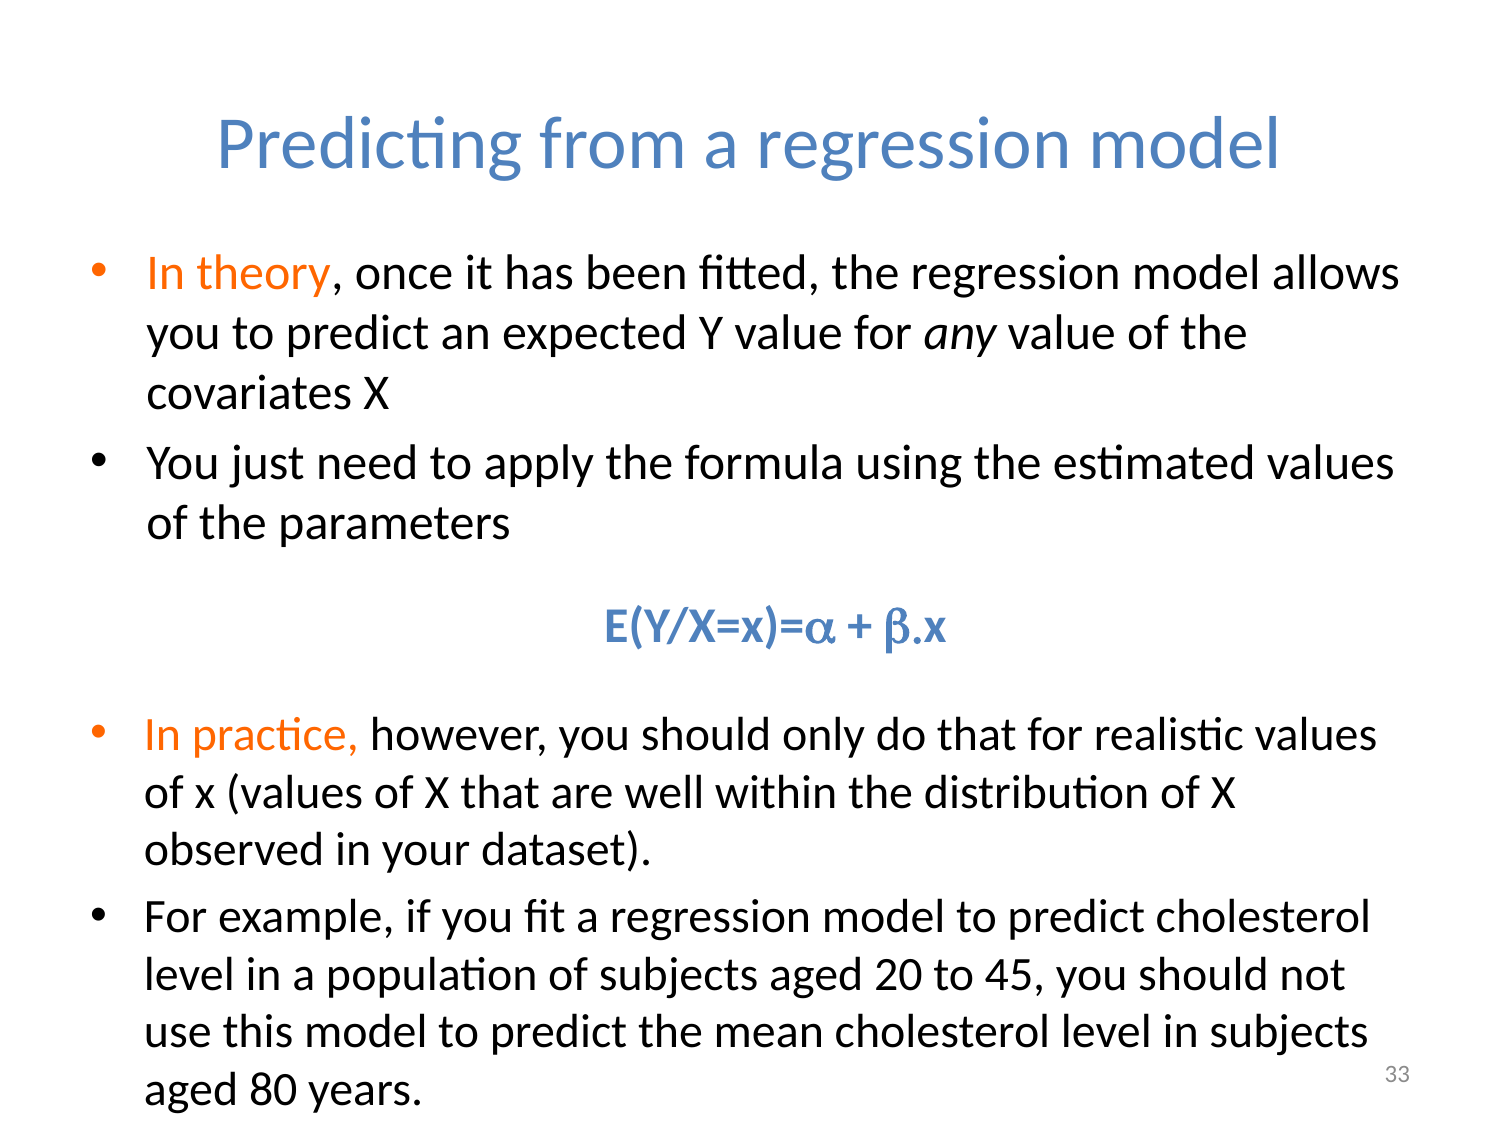

# Predicting from a regression model
In theory, once it has been fitted, the regression model allows you to predict an expected Y value for any value of the covariates X
You just need to apply the formula using the estimated values of the parameters

E(Y/X=x)=α + β.x
In practice, however, you should only do that for realistic values of x (values of X that are well within the distribution of X observed in your dataset).
For example, if you fit a regression model to predict cholesterol level in a population of subjects aged 20 to 45, you should not use this model to predict the mean cholesterol level in subjects aged 80 years.

33